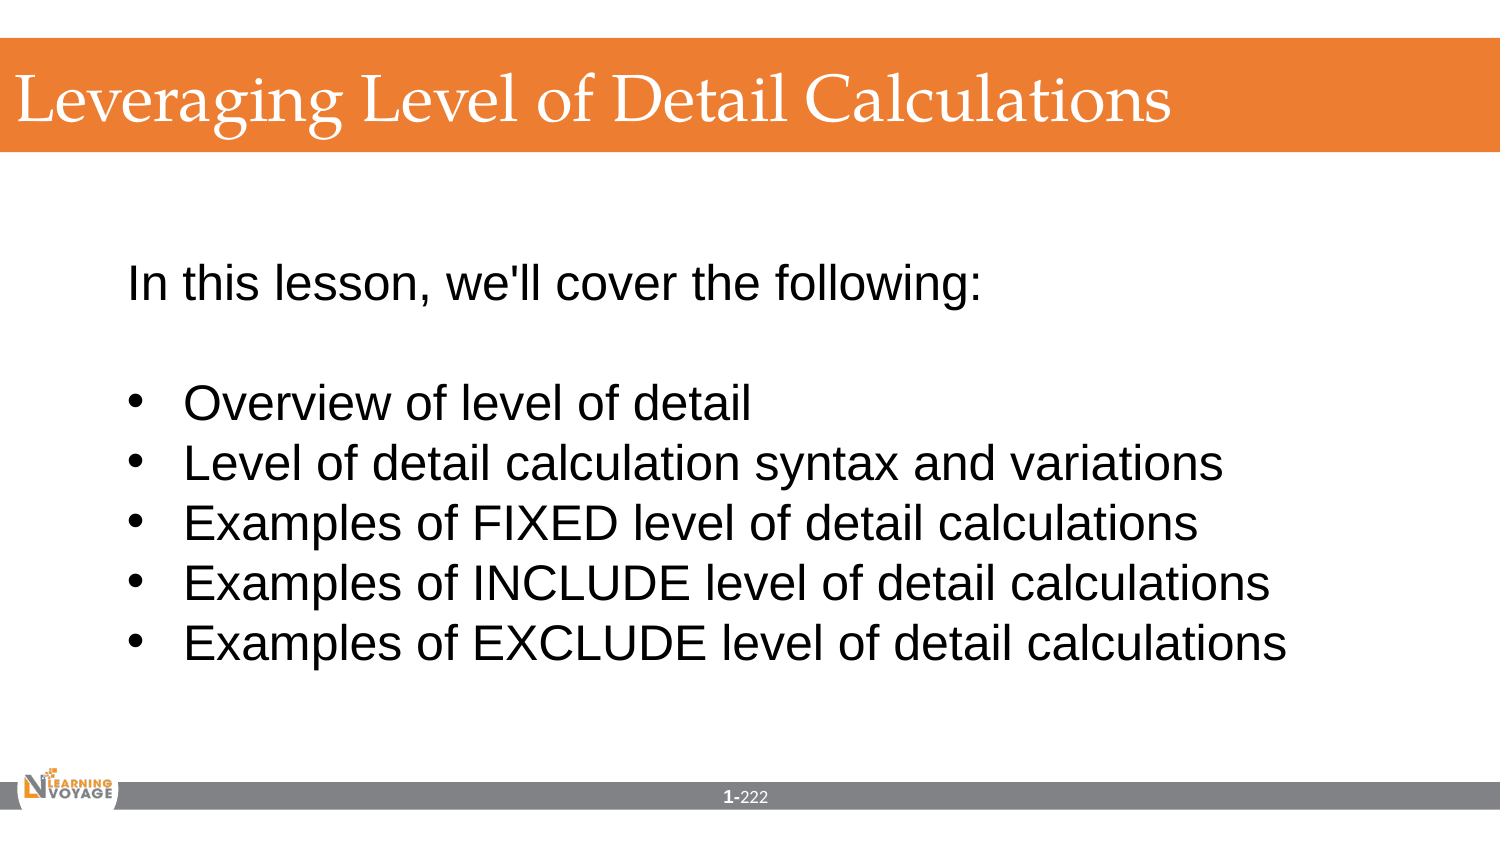

Leveraging Level of Detail Calculations
In this lesson, we'll cover the following:

Overview of level of detail
Level of detail calculation syntax and variations
Examples of FIXED level of detail calculations
Examples of INCLUDE level of detail calculations
Examples of EXCLUDE level of detail calculations
1-222